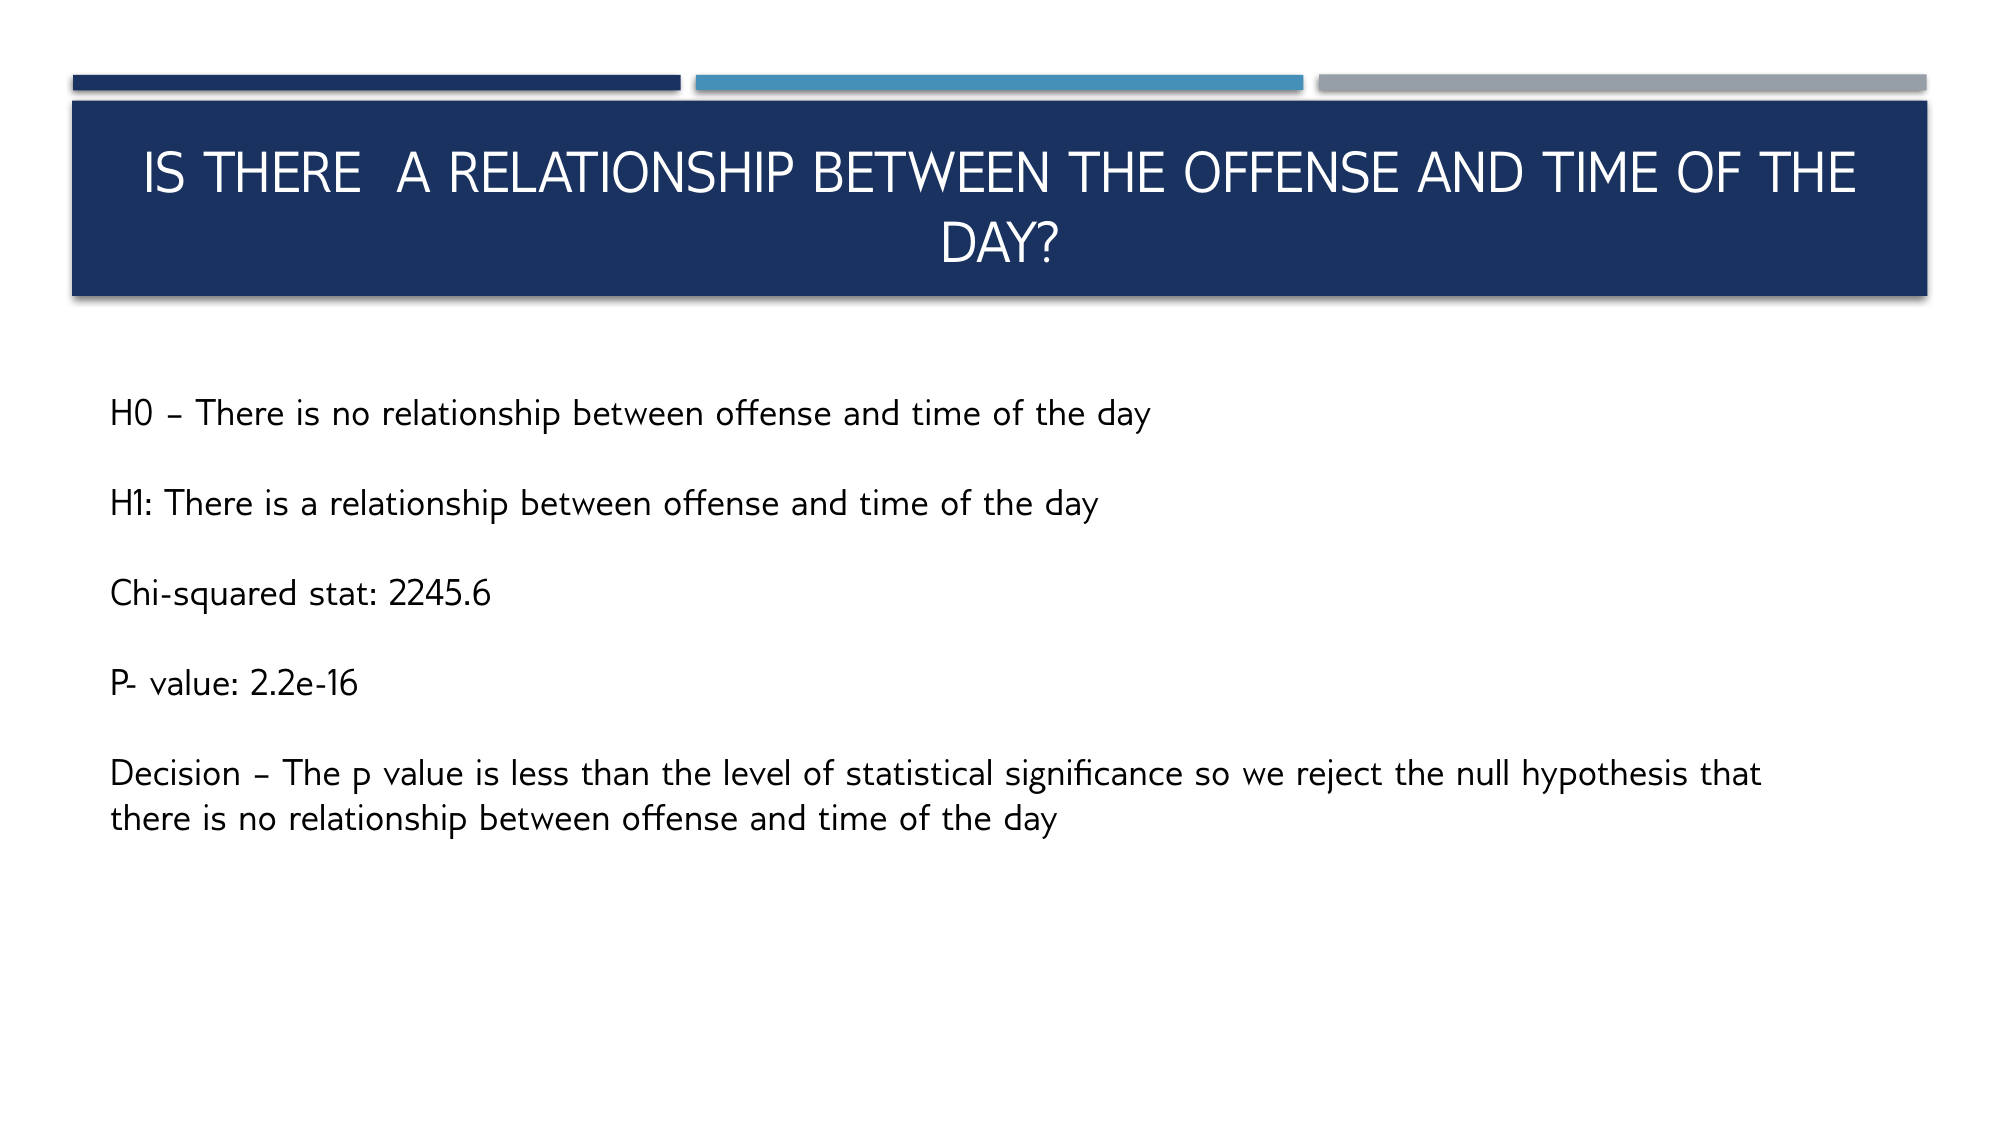

# IS THERE  A RELATIONSHIP BETWEEN THE OFFENSE AND time of the day?
H0 – There is no relationship between offense and time of the day

H1: There is a relationship between offense and time of the day

Chi-squared stat: 2245.6

P- value: 2.2e-16

Decision – The p value is less than the level of statistical significance so we reject the null hypothesis that there is no relationship between offense and time of the day